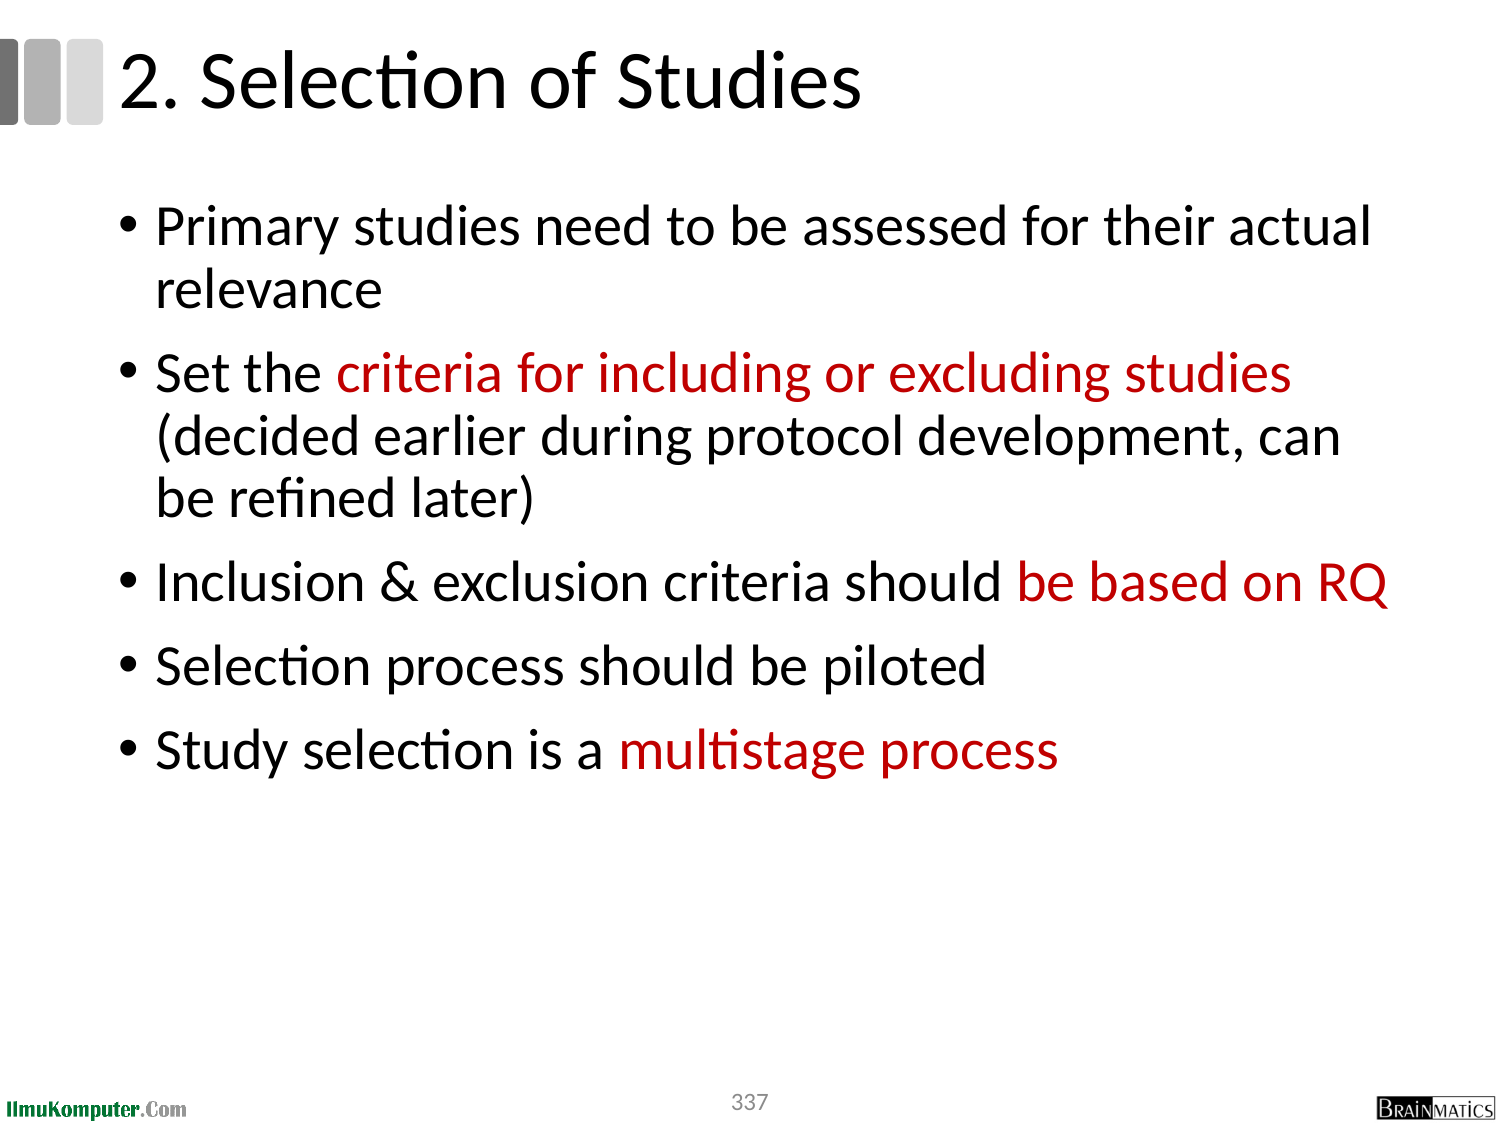

# 2. Selection of Studies
Primary studies need to be assessed for their actual relevance
Set the criteria for including or excluding studies (decided earlier during protocol development, can be refined later)
Inclusion & exclusion criteria should be based on RQ
Selection process should be piloted
Study selection is a multistage process

337